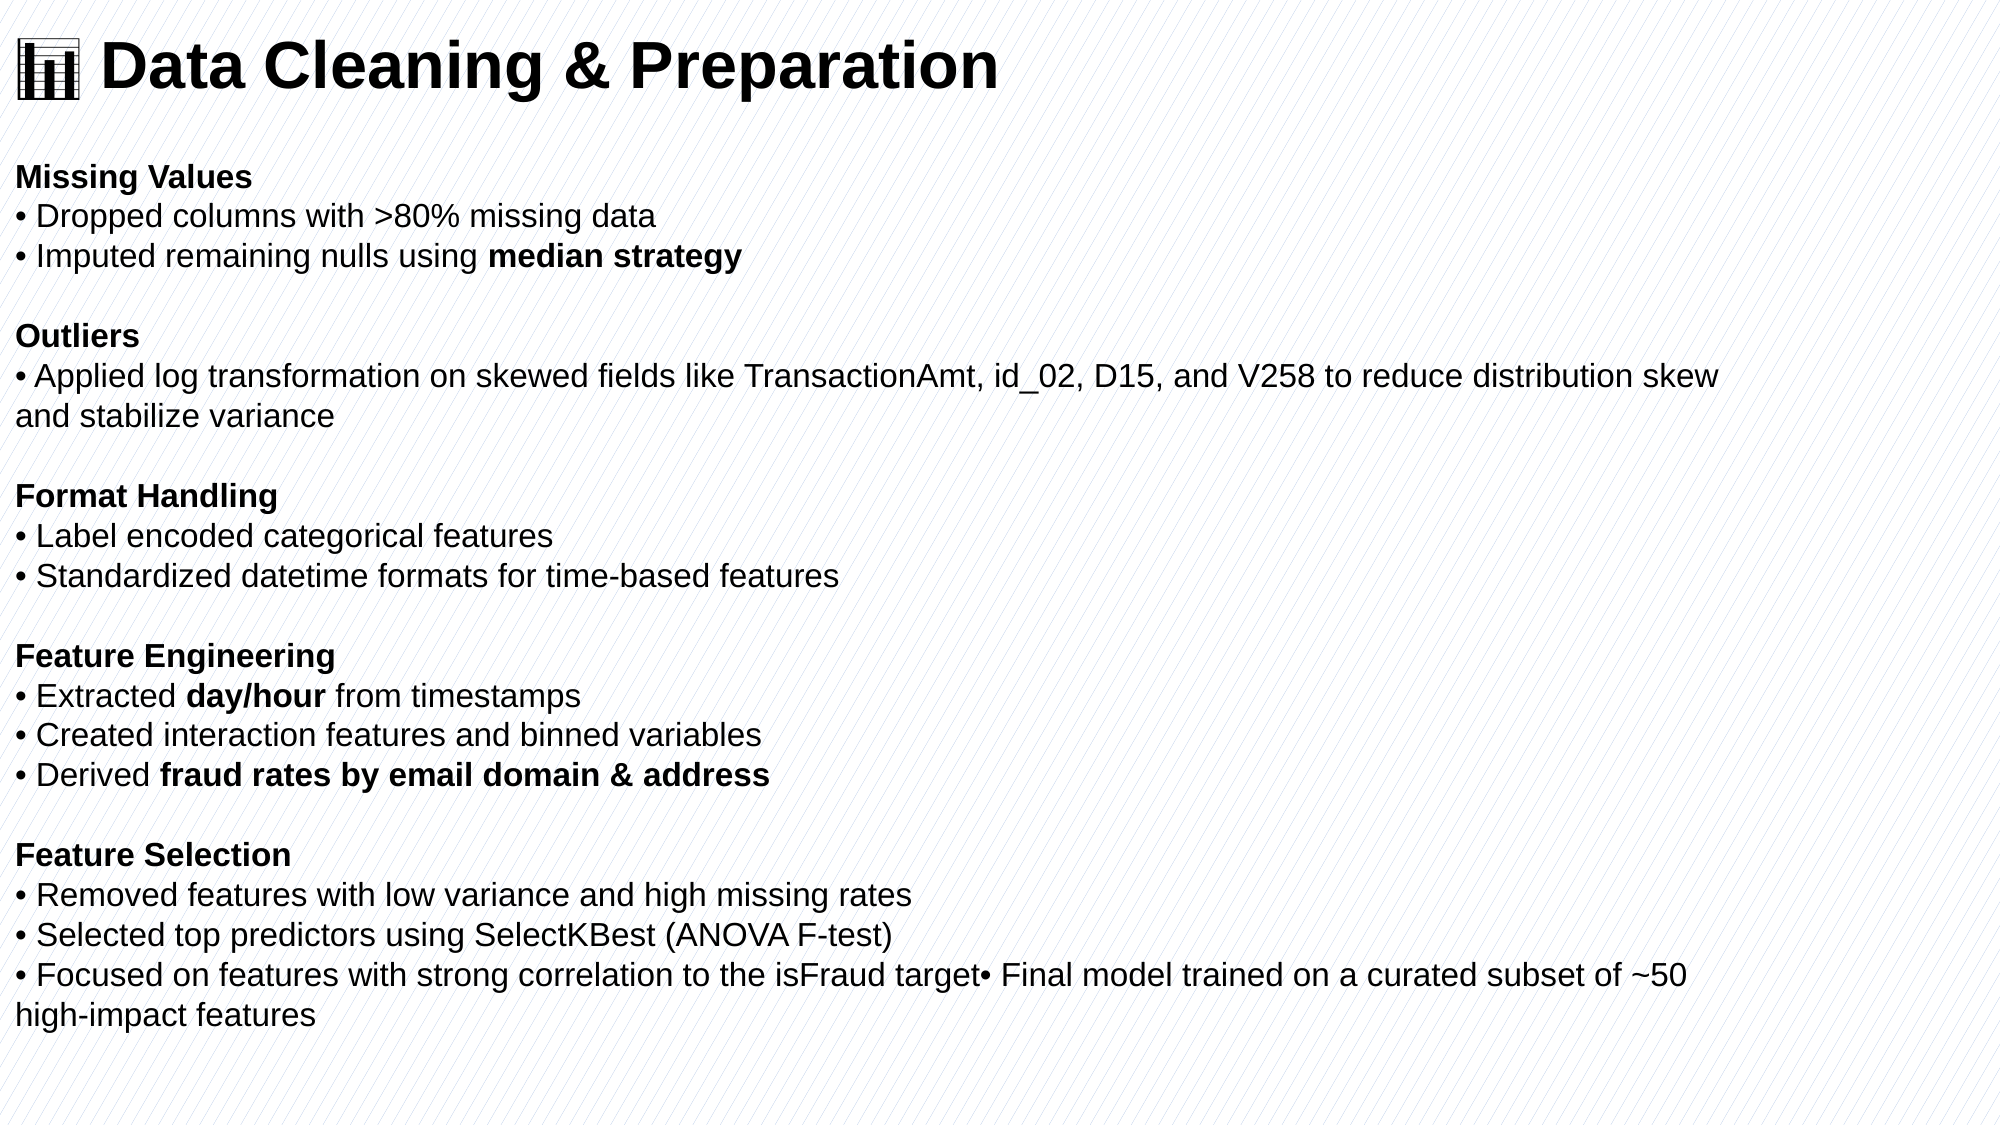

# 📊 Data Cleaning & Preparation
Missing Values
• Dropped columns with >80% missing data
• Imputed remaining nulls using median strategy

Outliers
• Applied log transformation on skewed fields like TransactionAmt, id_02, D15, and V258 to reduce distribution skew and stabilize variance

Format Handling
• Label encoded categorical features
• Standardized datetime formats for time-based features

Feature Engineering
• Extracted day/hour from timestamps
• Created interaction features and binned variables
• Derived fraud rates by email domain & address

Feature Selection
• Removed features with low variance and high missing rates
• Selected top predictors using SelectKBest (ANOVA F-test)
• Focused on features with strong correlation to the isFraud target• Final model trained on a curated subset of ~50   high-impact features